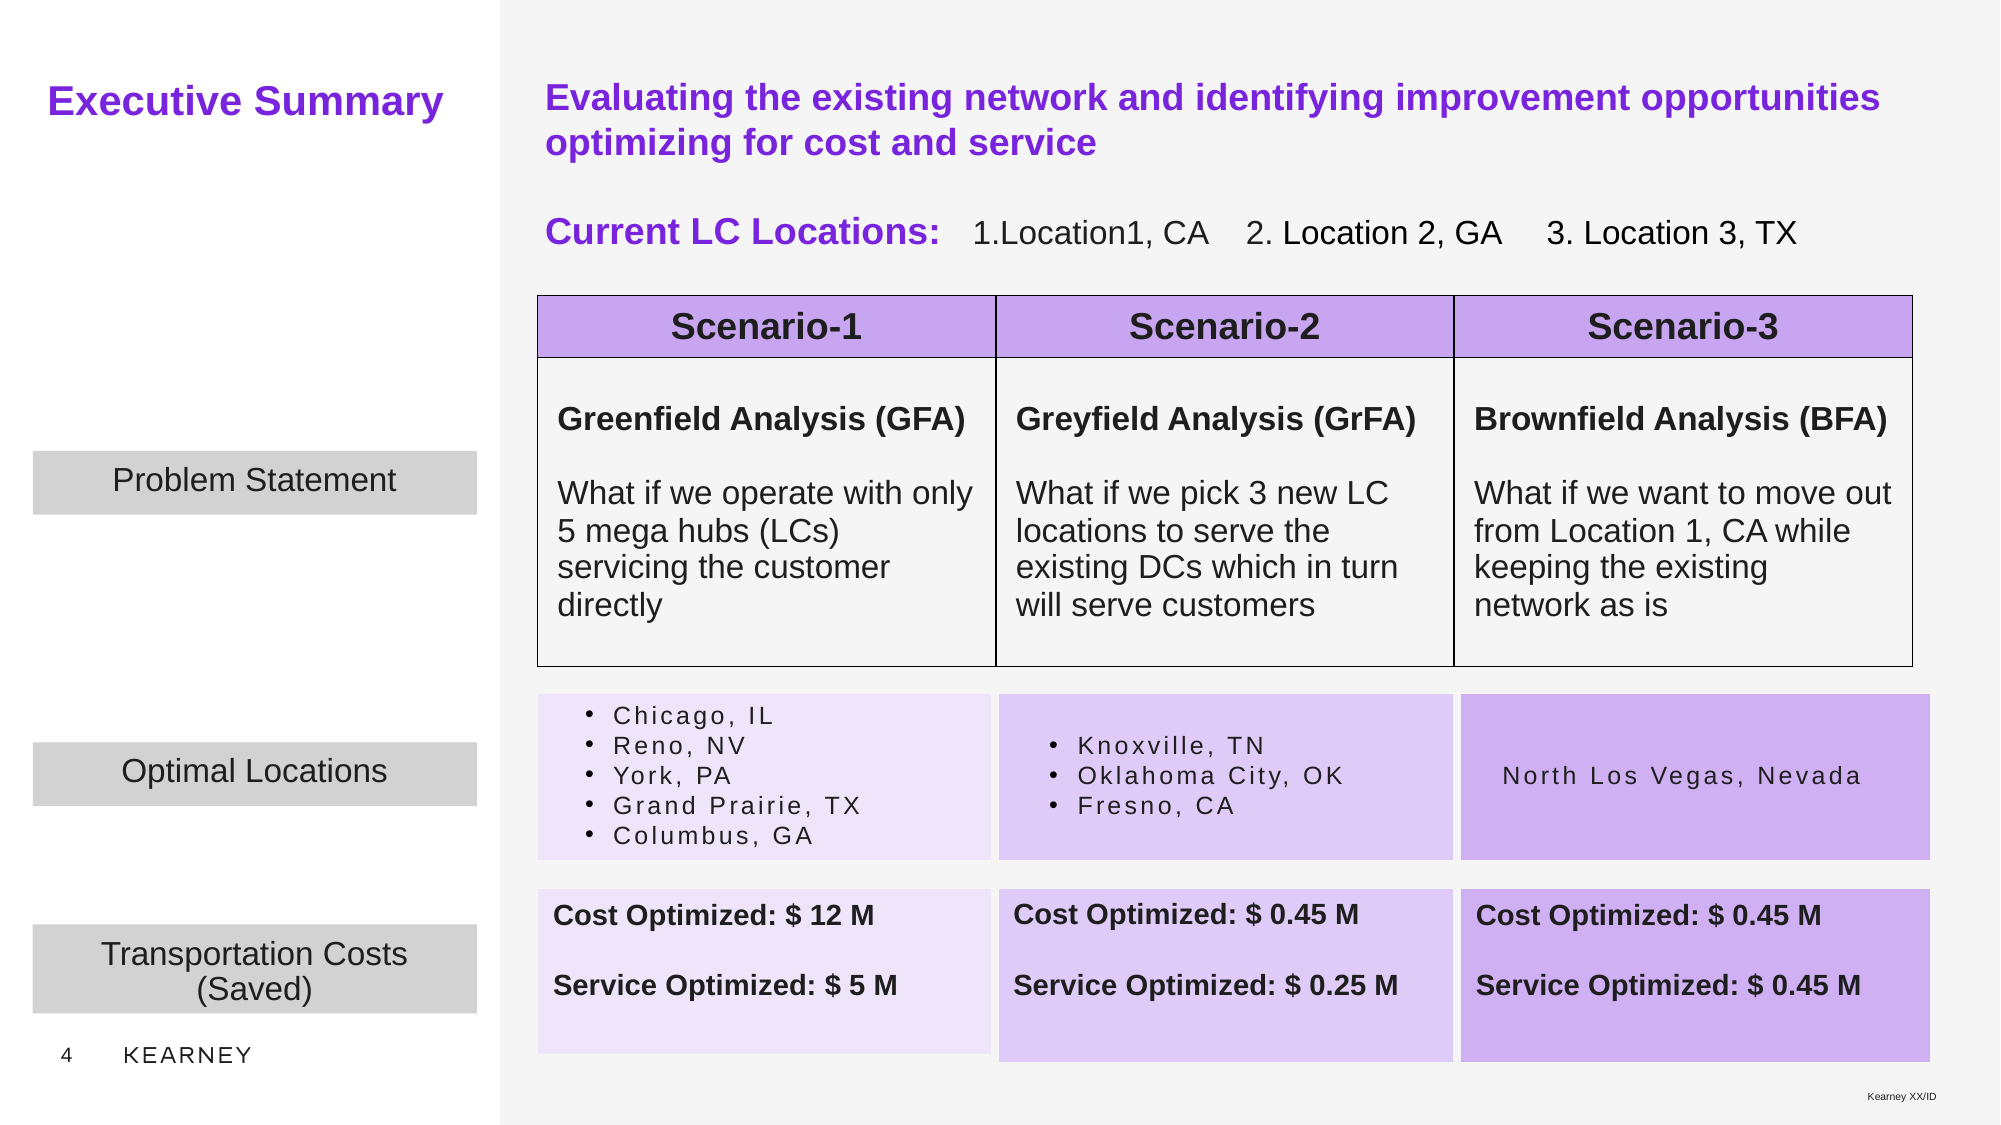

Evaluating the existing network and identifying improvement opportunities optimizing for cost and service

# Executive Summary
Current LC Locations:   1.Location1, CA    2. Location 2, GA     3. Location 3, TX
| Scenario-1 | Scenario-2 | Scenario-3 |
| --- | --- | --- |
| Greenfield Analysis (GFA) What if we operate with only 5 mega hubs (LCs) servicing the customer directly | Greyfield Analysis (GrFA) What if we pick 3 new LC locations to serve the existing DCs which in turn will serve customers | Brownfield Analysis (BFA) What if we want to move out from Location 1, CA while keeping the existing network as is |
Problem Statement

Chicago, IL
Reno, NV
York, PA
Grand Prairie, TX
Columbus, GA

North Los Vegas, Nevada

Knoxville, TN
Oklahoma City, OK
Fresno, CA

Optimal Locations
Cost Optimized: $ 0.45 M

Service Optimized: $ 0.25 M
Cost Optimized: $ 0.45 M

Service Optimized: $ 0.45 M
Cost Optimized: $ 12 M

Service Optimized: $ 5 M
Transportation Costs (Saved)